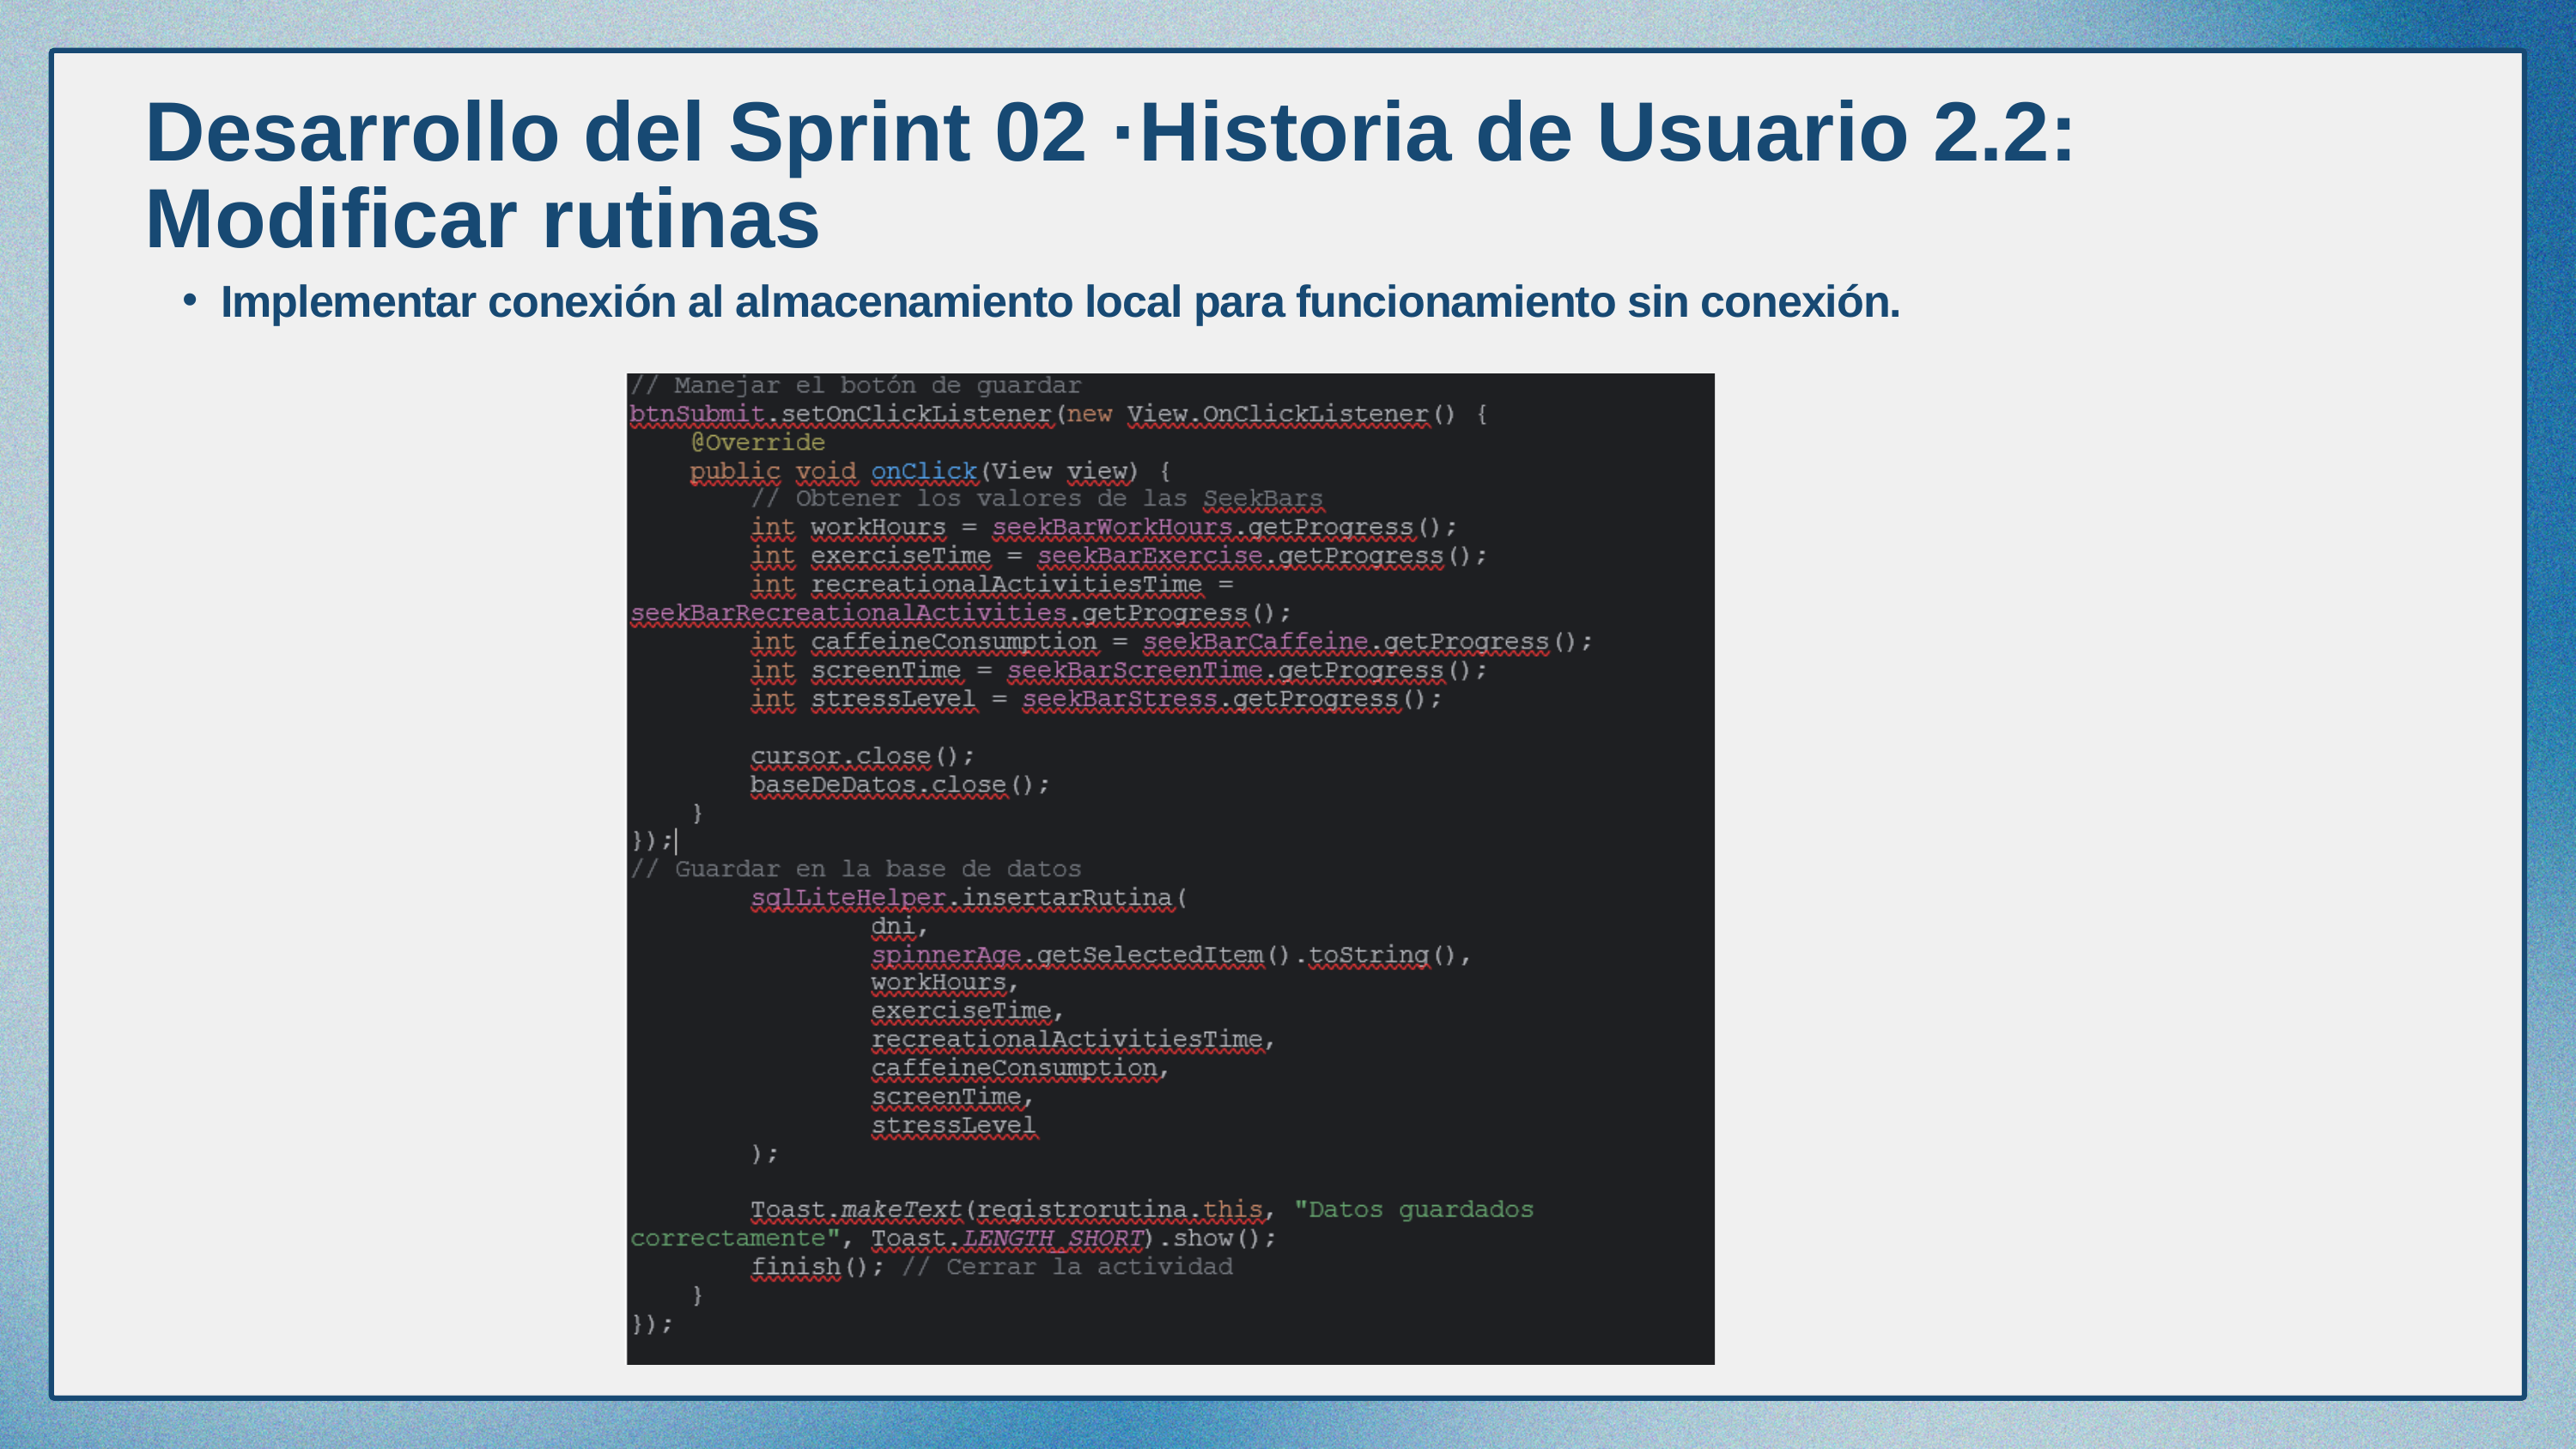

Desarrollo del Sprint 02 ·Historia de Usuario 2.2: Modificar rutinas

Implementar conexión al almacenamiento local para funcionamiento sin conexión.